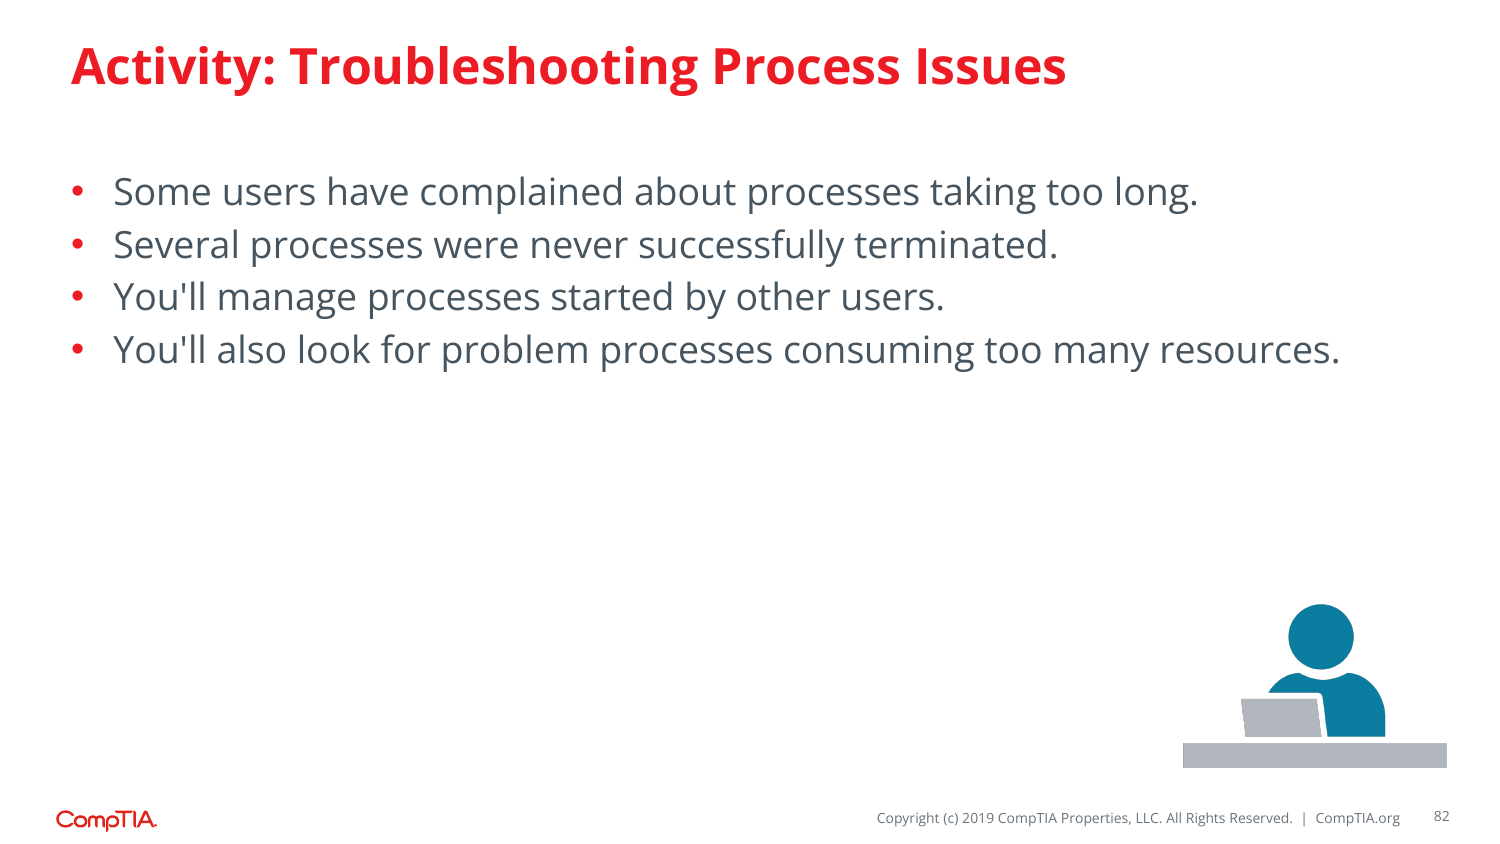

# Activity: Troubleshooting Process Issues
Some users have complained about processes taking too long.
Several processes were never successfully terminated.
You'll manage processes started by other users.
You'll also look for problem processes consuming too many resources.
82